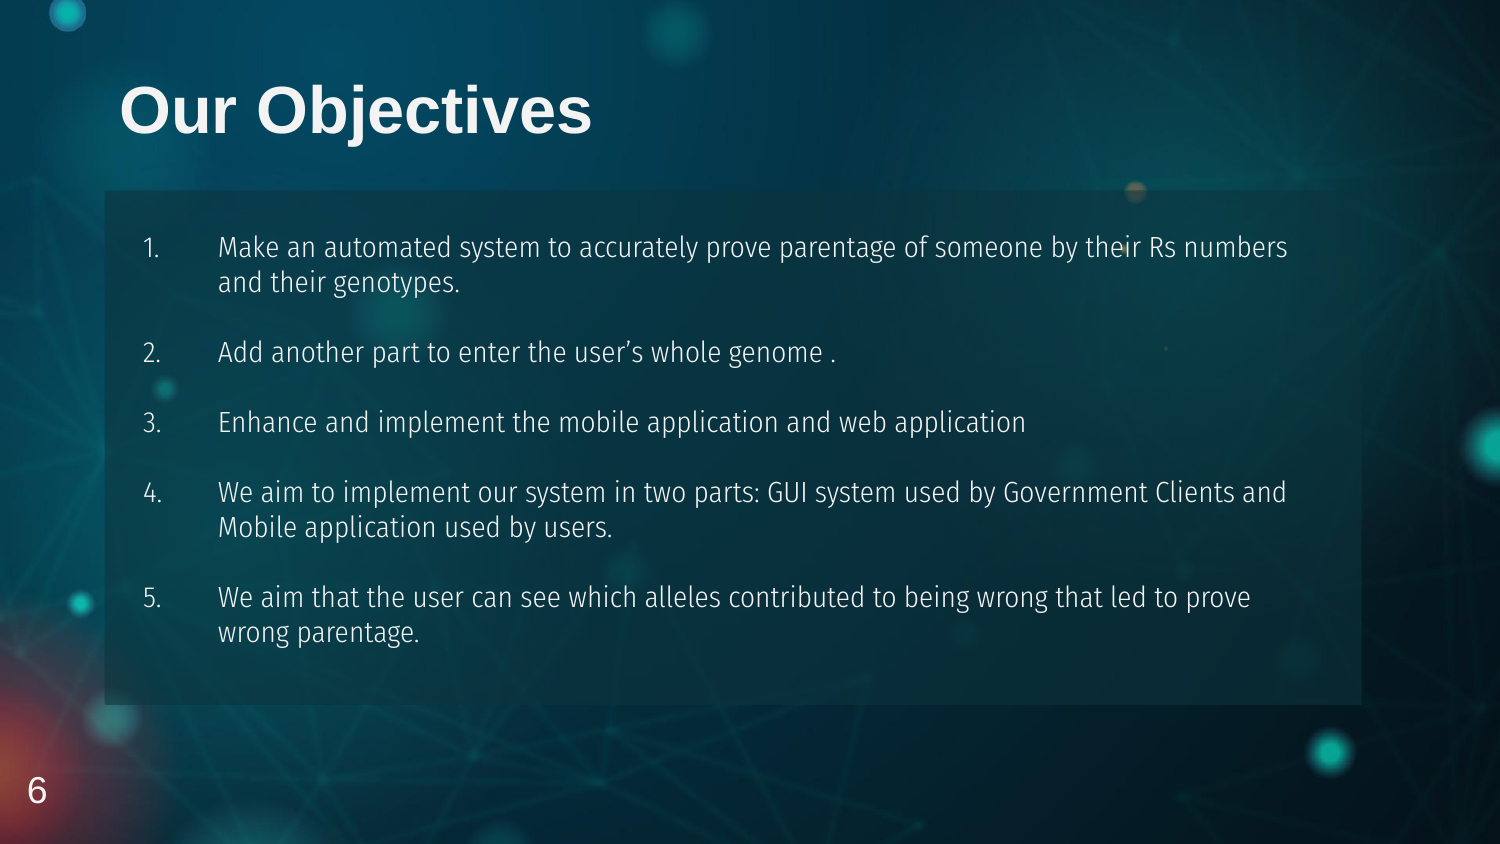

Our Objectives
Make an automated system to accurately prove parentage of someone by their Rs numbers and their genotypes.
Add another part to enter the user’s whole genome .
Enhance and implement the mobile application and web application
We aim to implement our system in two parts: GUI system used by Government Clients and Mobile application used by users.
We aim that the user can see which alleles contributed to being wrong that led to prove wrong parentage.

6